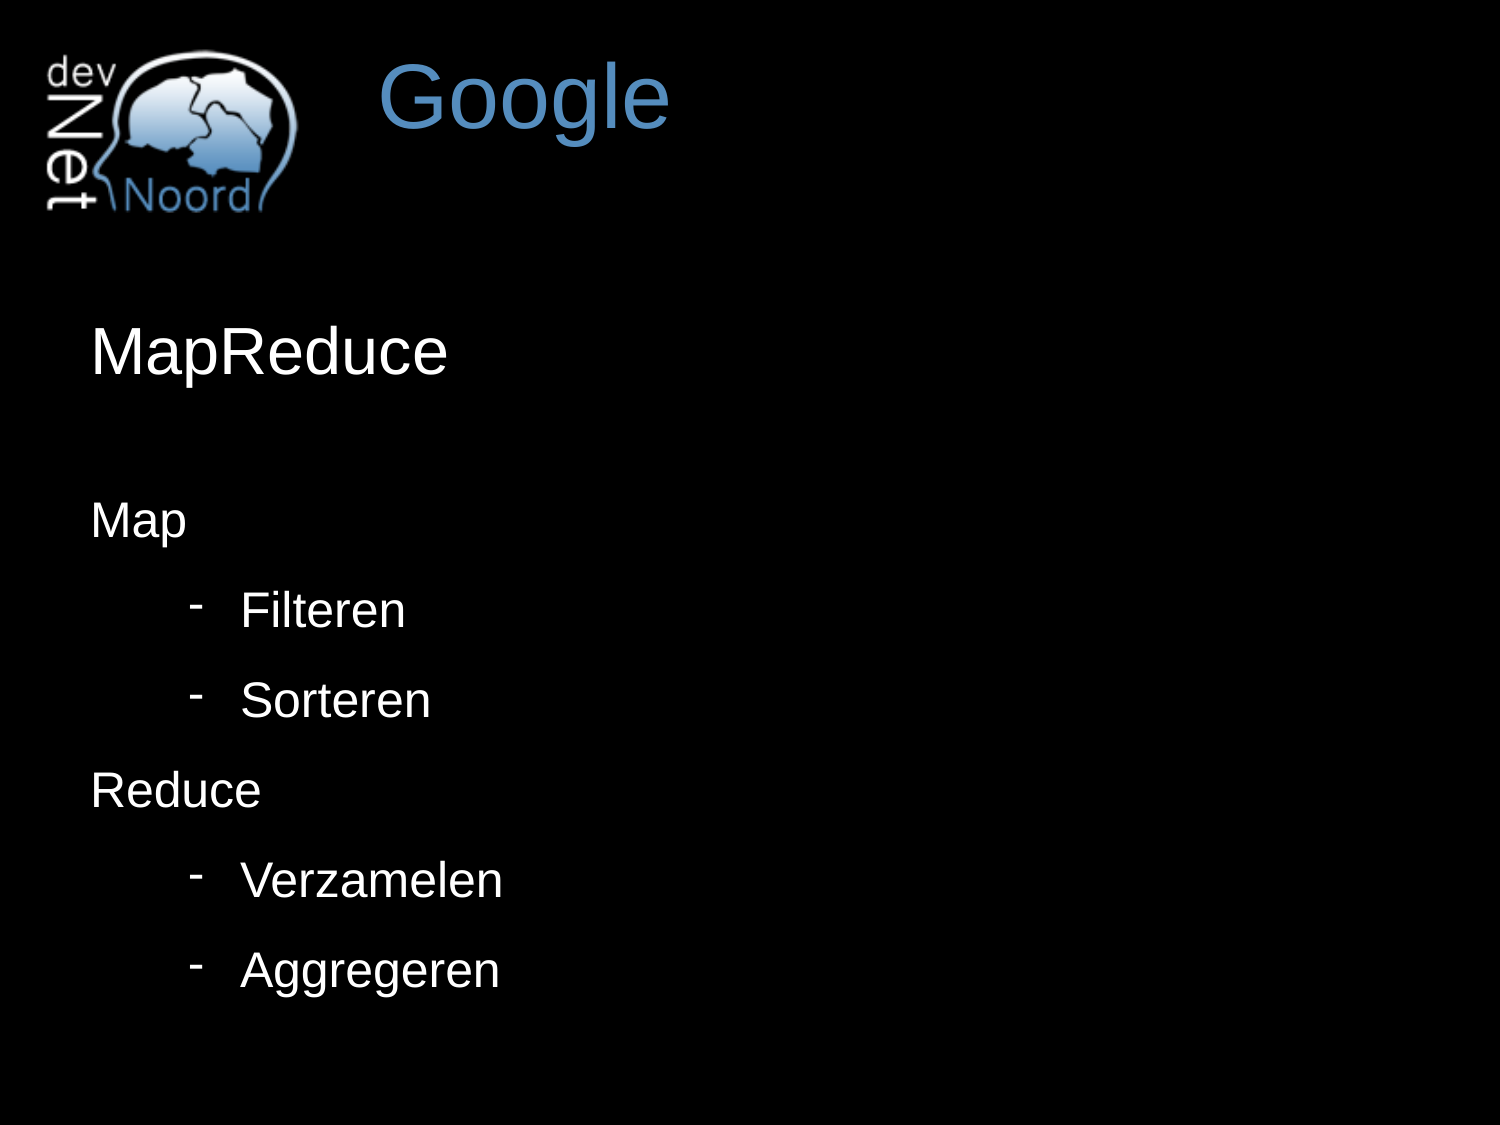

# Google
MapReduce

Map
Filteren
Sorteren
Reduce
Verzamelen
Aggregeren